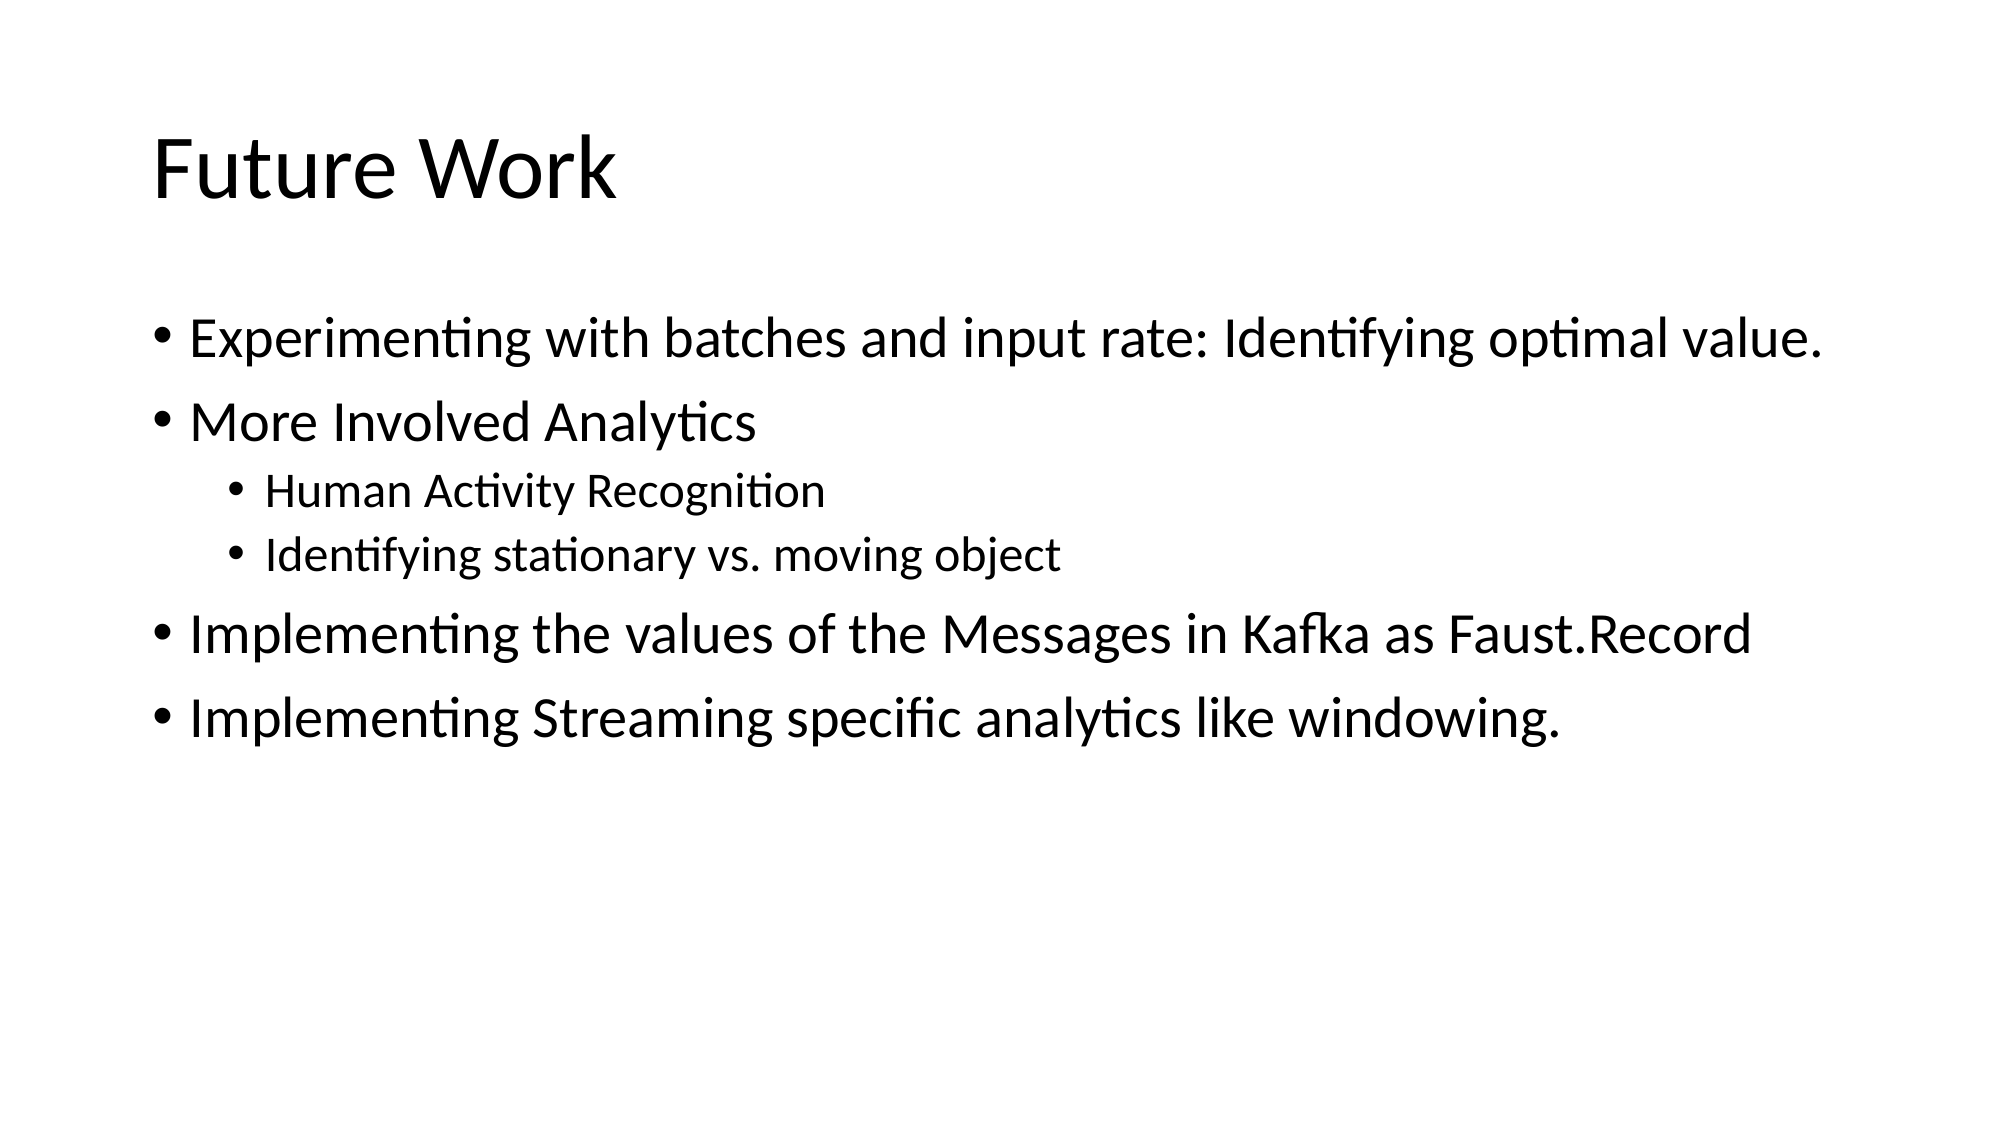

# Future Work
Experimenting with batches and input rate: Identifying optimal value.
More Involved Analytics
Human Activity Recognition
Identifying stationary vs. moving object
Implementing the values of the Messages in Kafka as Faust.Record
Implementing Streaming specific analytics like windowing.